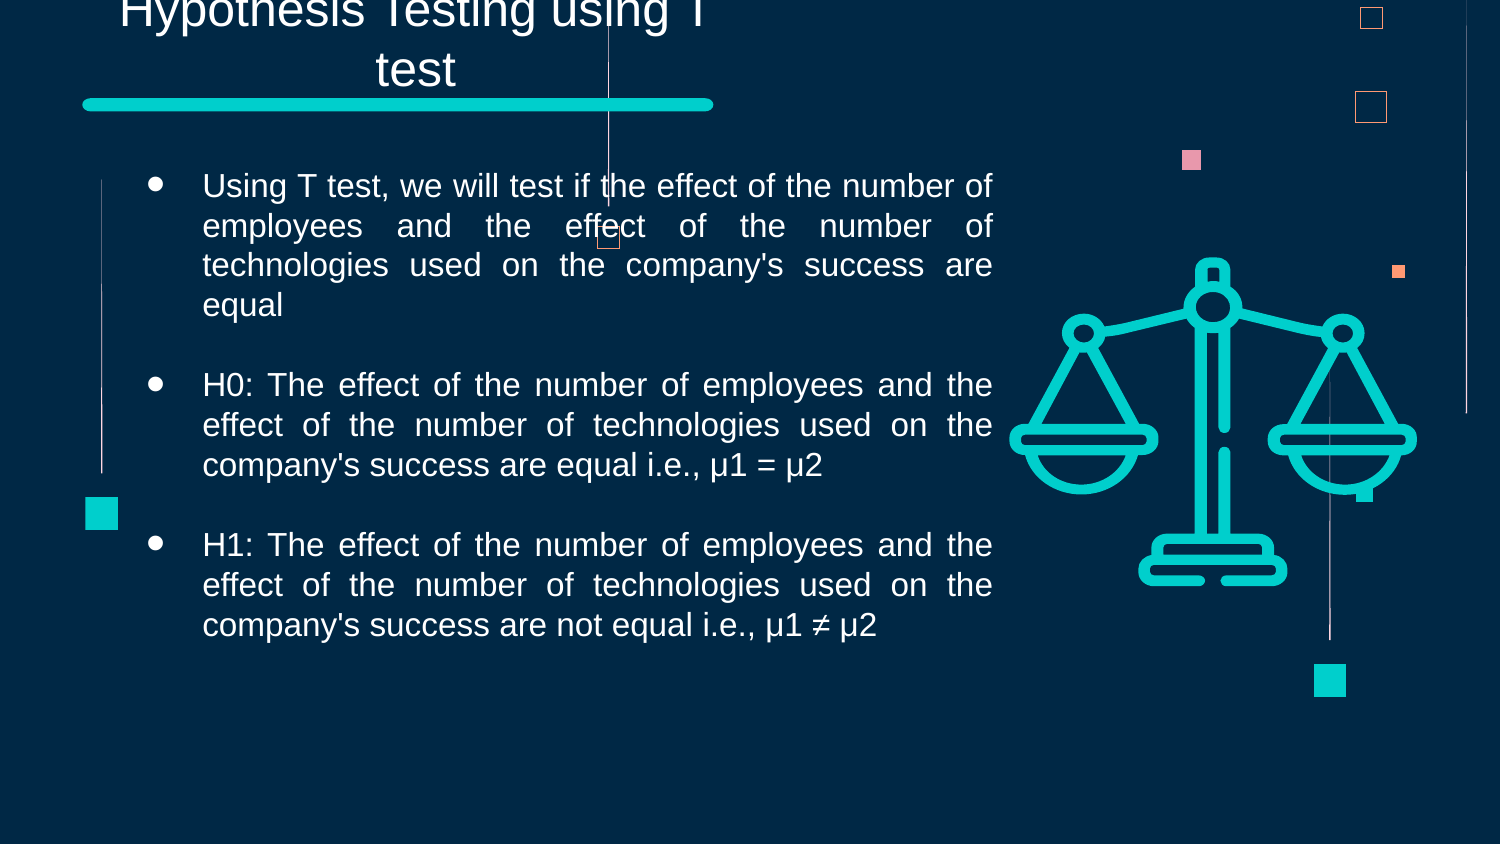

# Hypothesis Testing using T test

Using T test, we will test if the effect of the number of employees and the effect of the number of technologies used on the company's success are equal

H0: The effect of the number of employees and the effect of the number of technologies used on the company's success are equal i.e., μ1 = μ2

H1: The effect of the number of employees and the effect of the number of technologies used on the company's success are not equal i.e., μ1 ≠ μ2